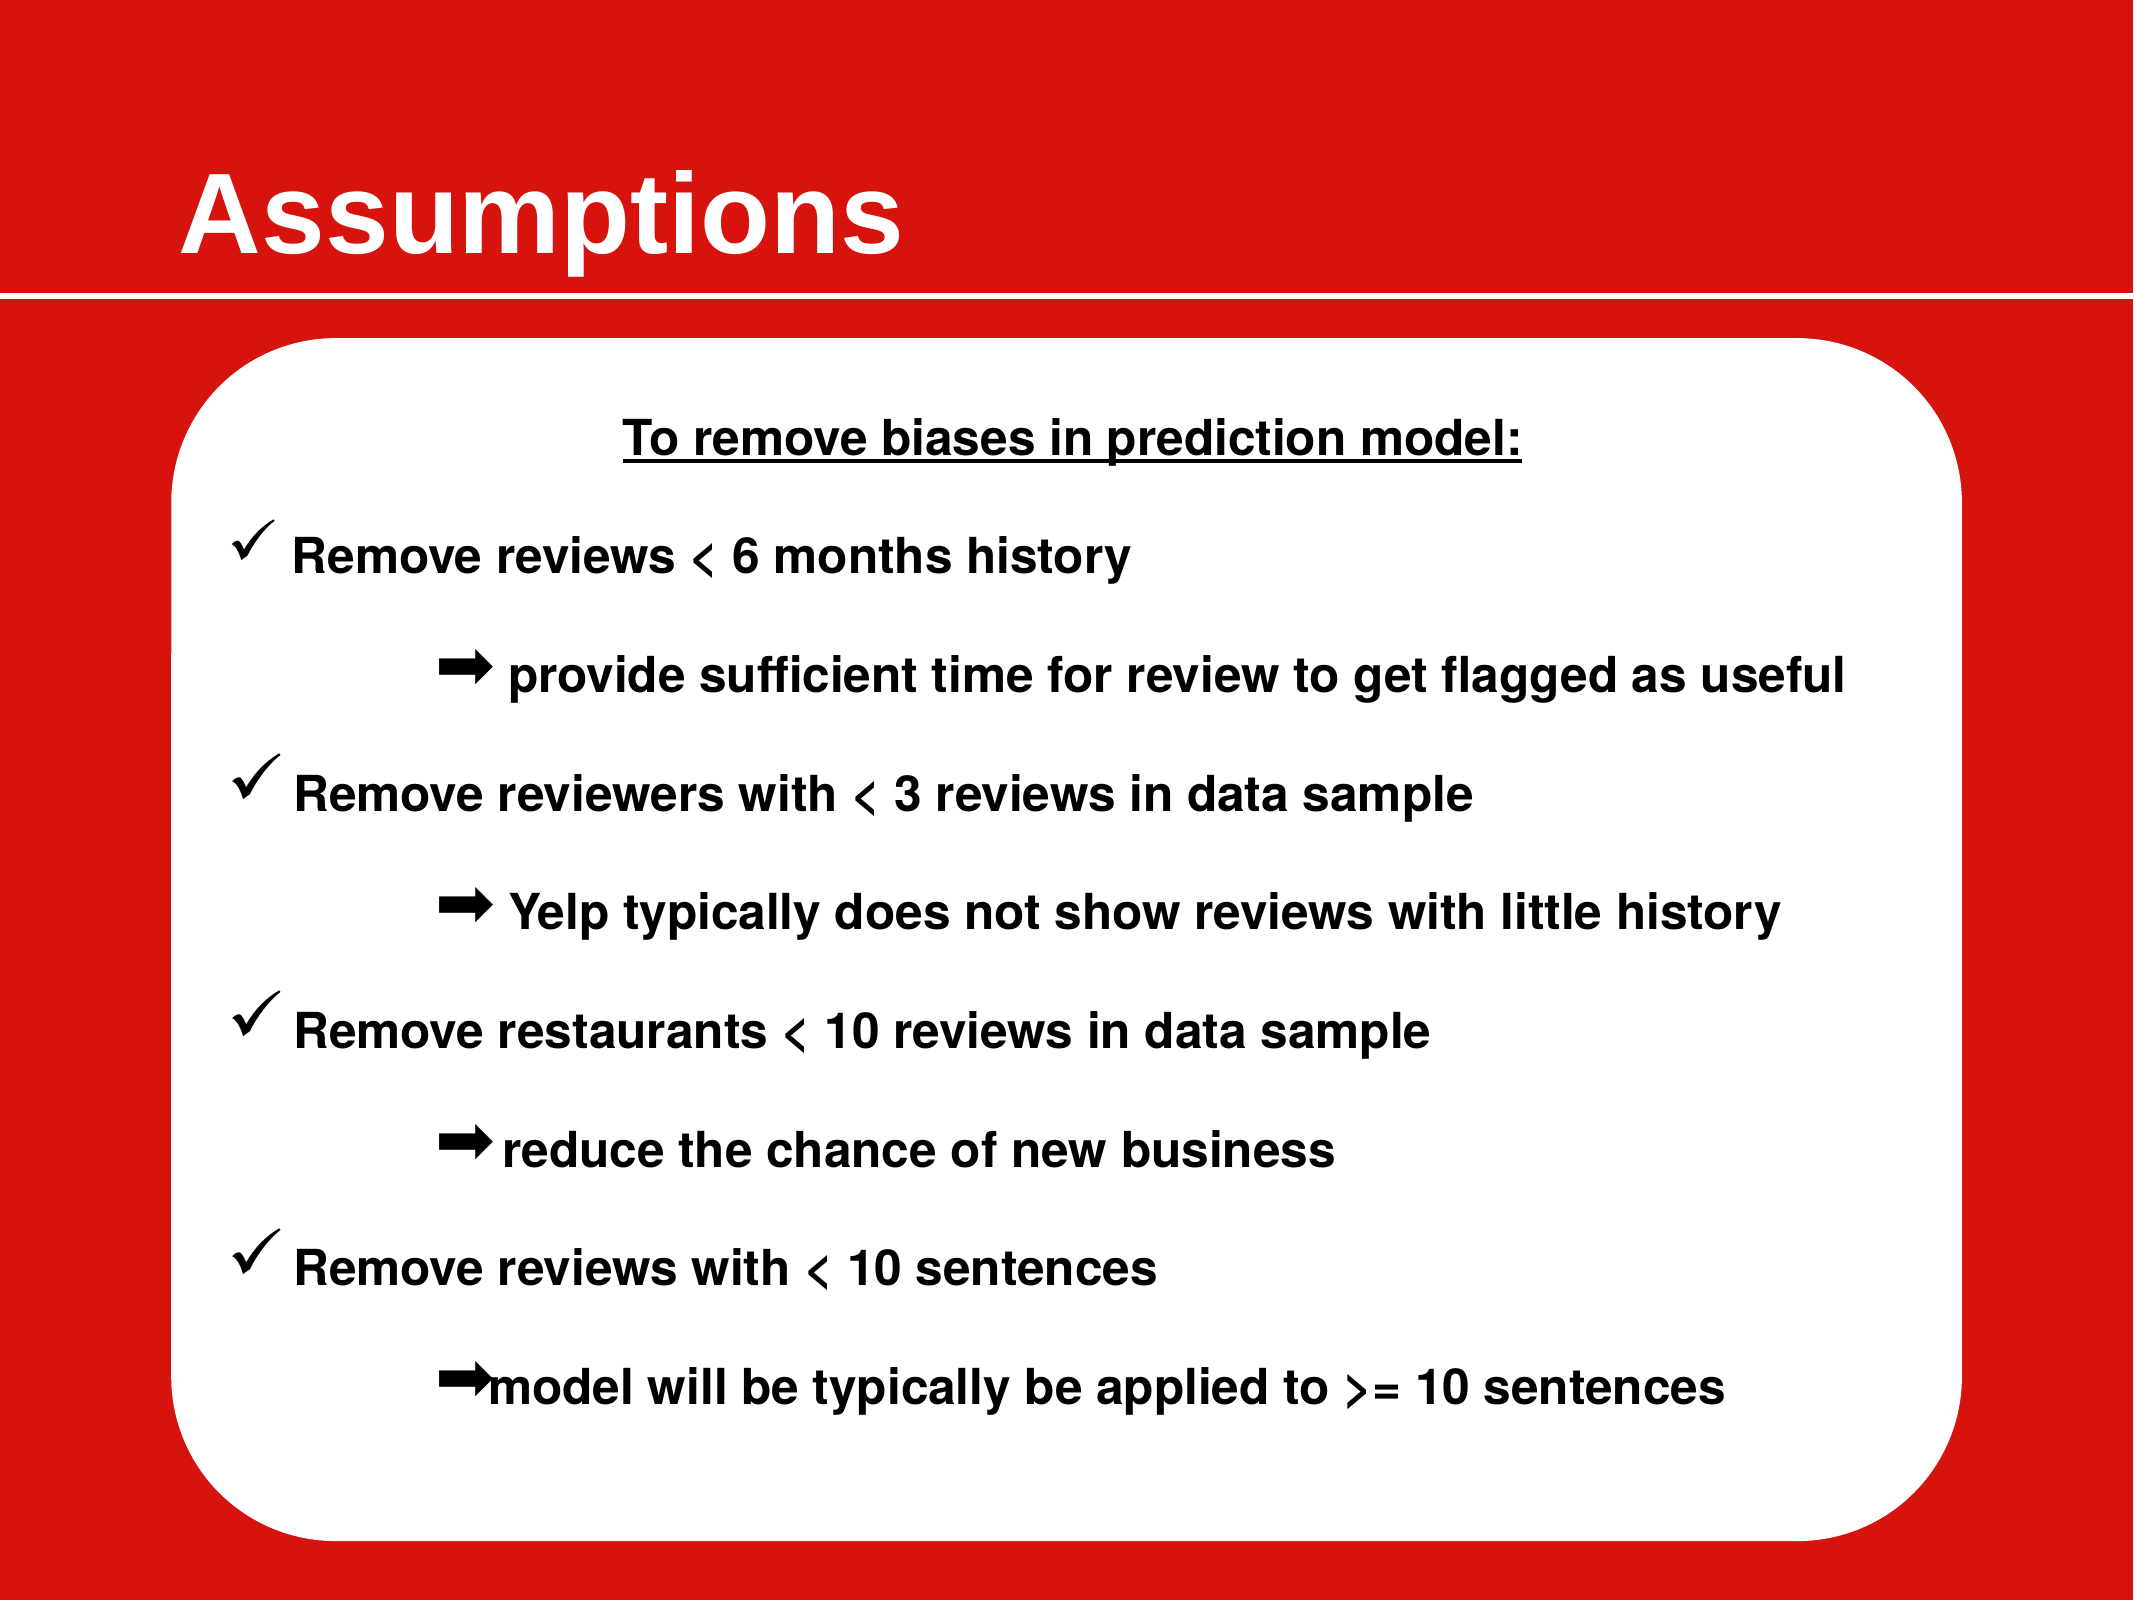

Assumptions

 To remove biases in prediction model:

 Remove reviews < 6 months history

 provide sufficient time for review to get flagged as useful

 Remove reviewers with < 3 reviews in data sample

 Yelp typically does not show reviews with little history

 Remove restaurants < 10 reviews in data sample

 reduce the chance of new business

 Remove reviews with < 10 sentences

model will be typically be applied to >= 10 sentences
sentences